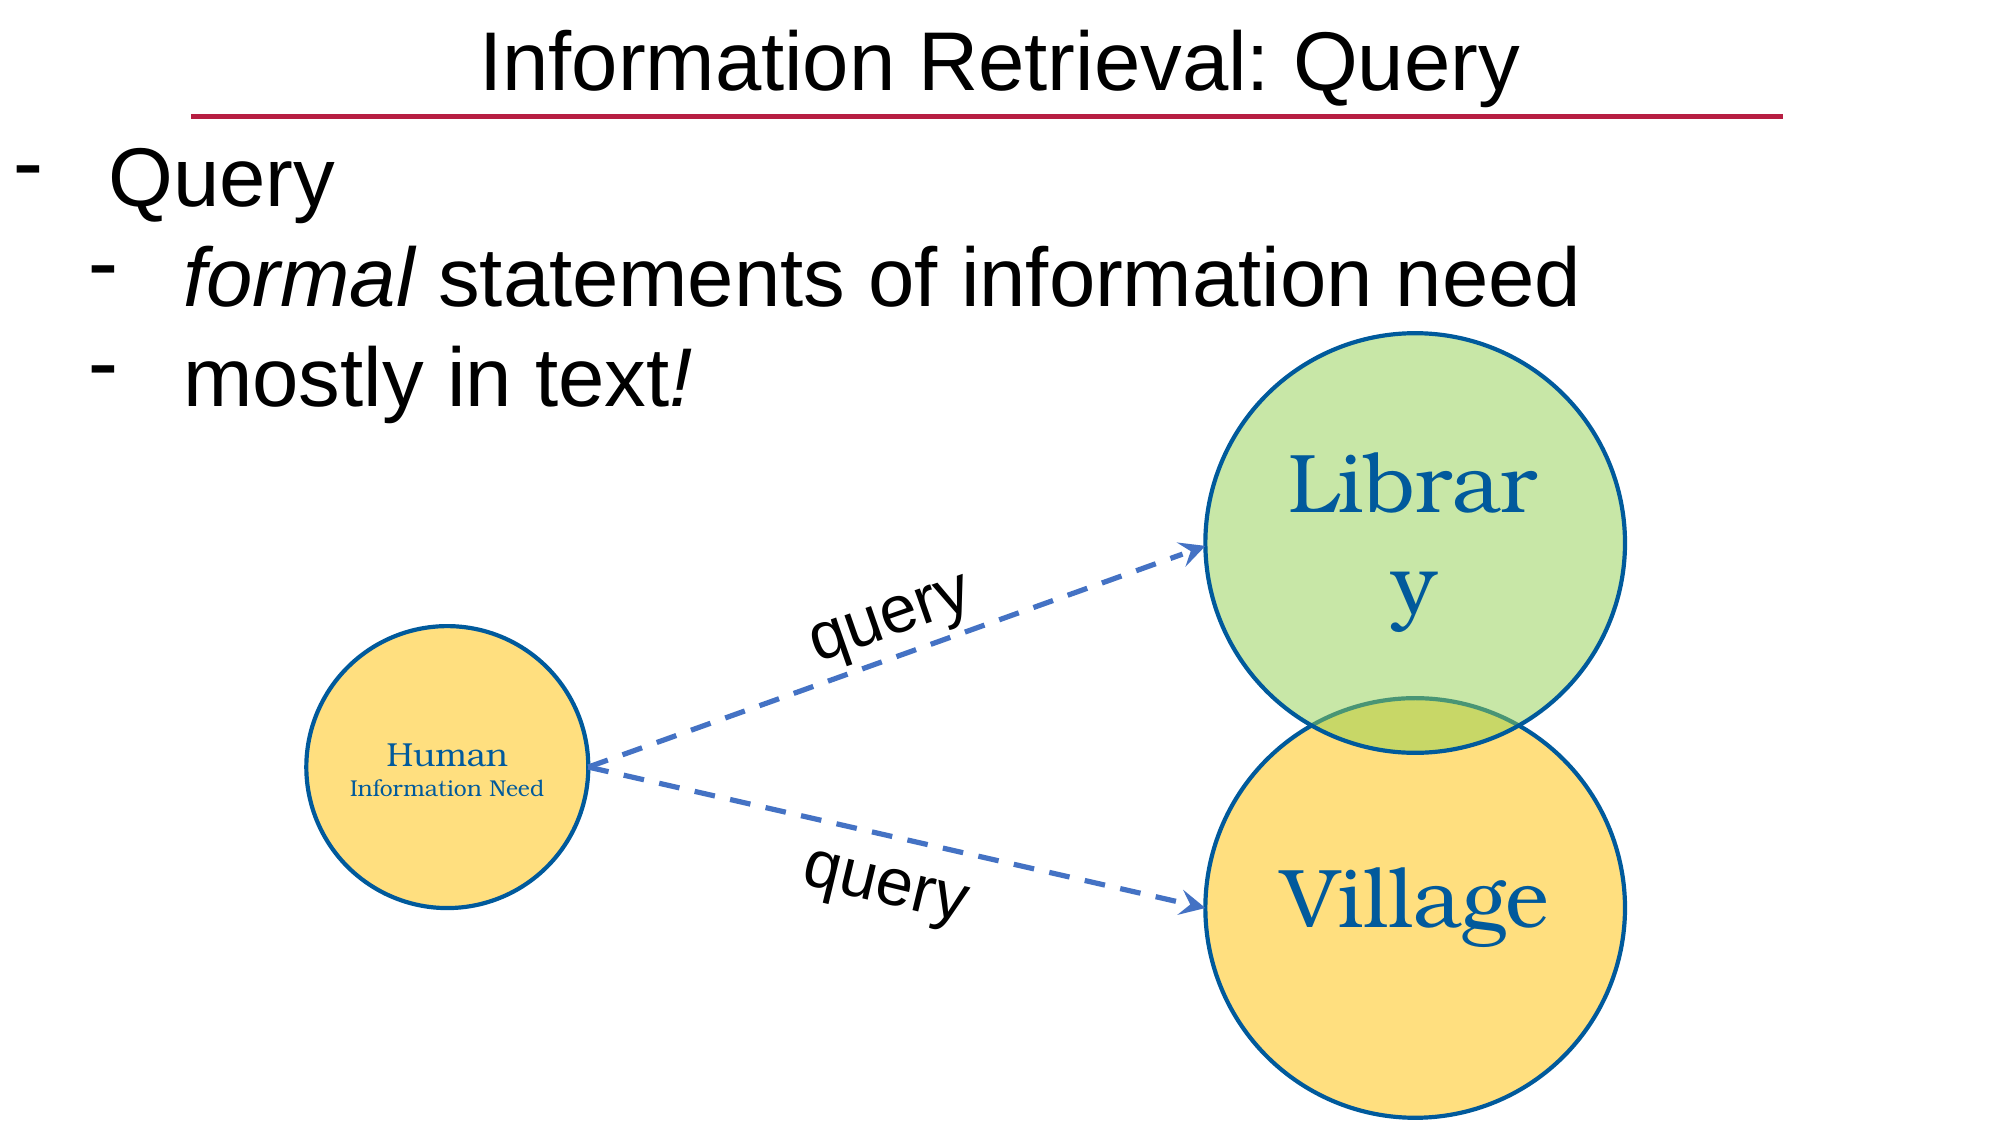

Information Retrieval: Query

Query
formal statements of information need
mostly in text!

Library

query
Human
Information Need
Village

query